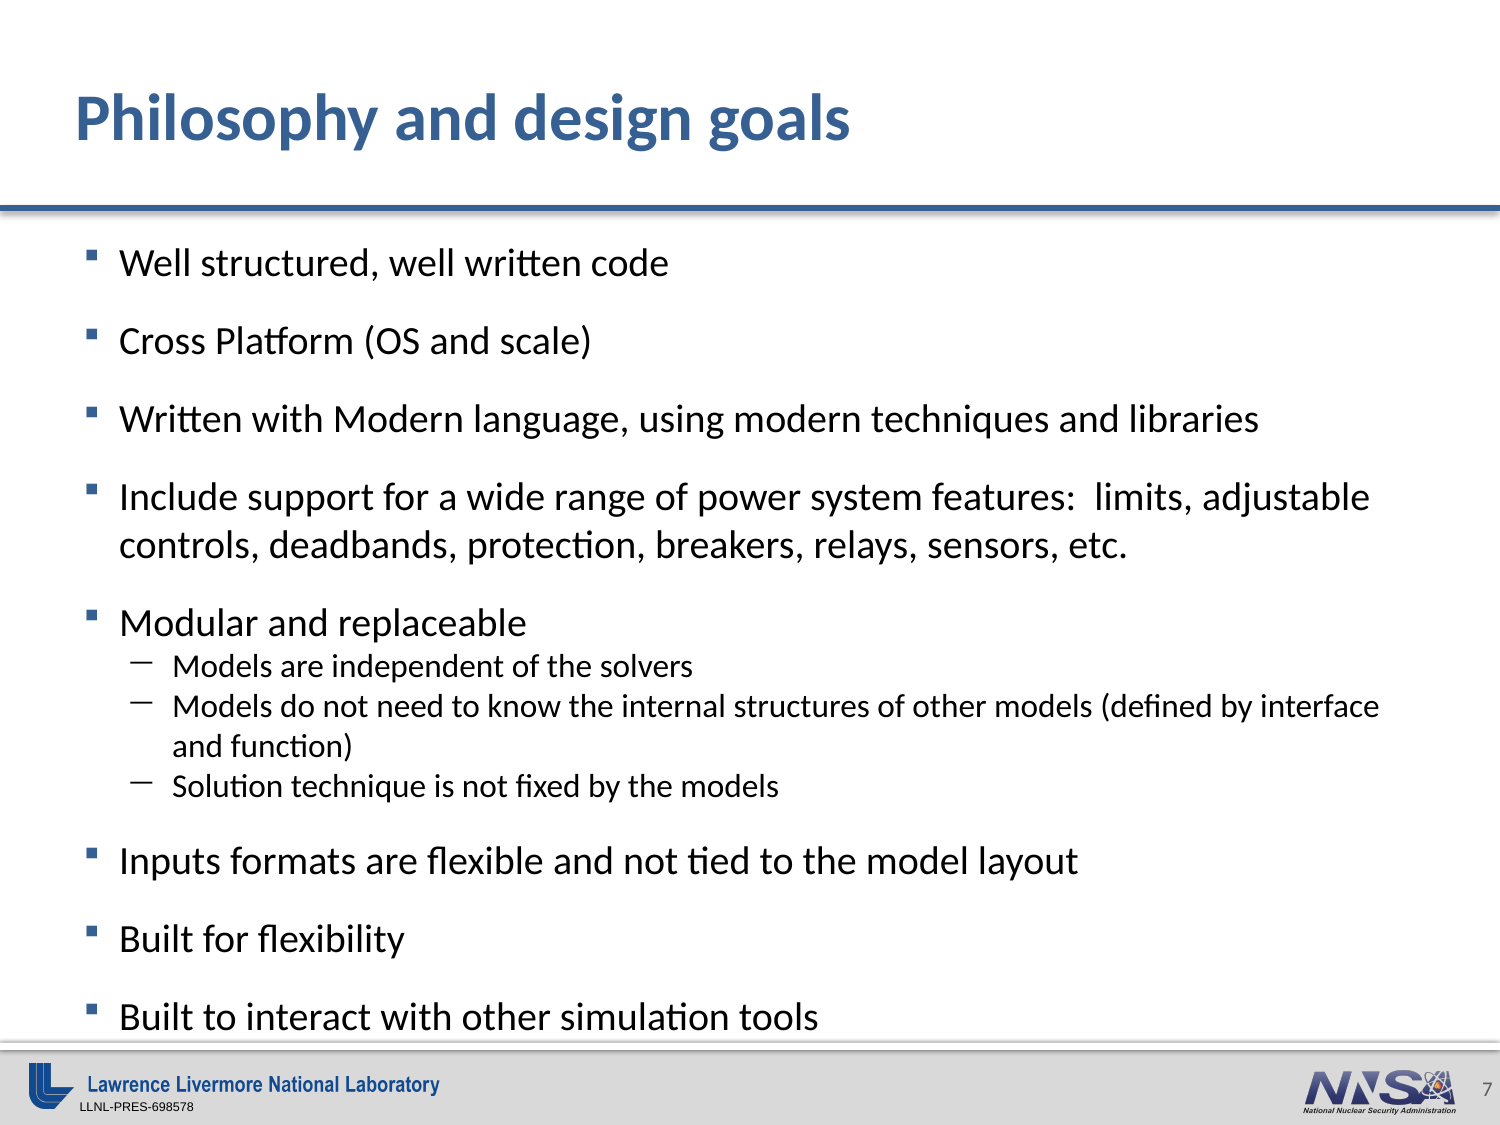

# Philosophy and design goals
Well structured, well written code
Cross Platform (OS and scale)
Written with Modern language, using modern techniques and libraries
Include support for a wide range of power system features:  limits, adjustable controls, deadbands, protection, breakers, relays, sensors, etc.
Modular and replaceable
Models are independent of the solvers
Models do not need to know the internal structures of other models (defined by interface and function)
Solution technique is not fixed by the models
Inputs formats are flexible and not tied to the model layout
Built for flexibility
Built to interact with other simulation tools